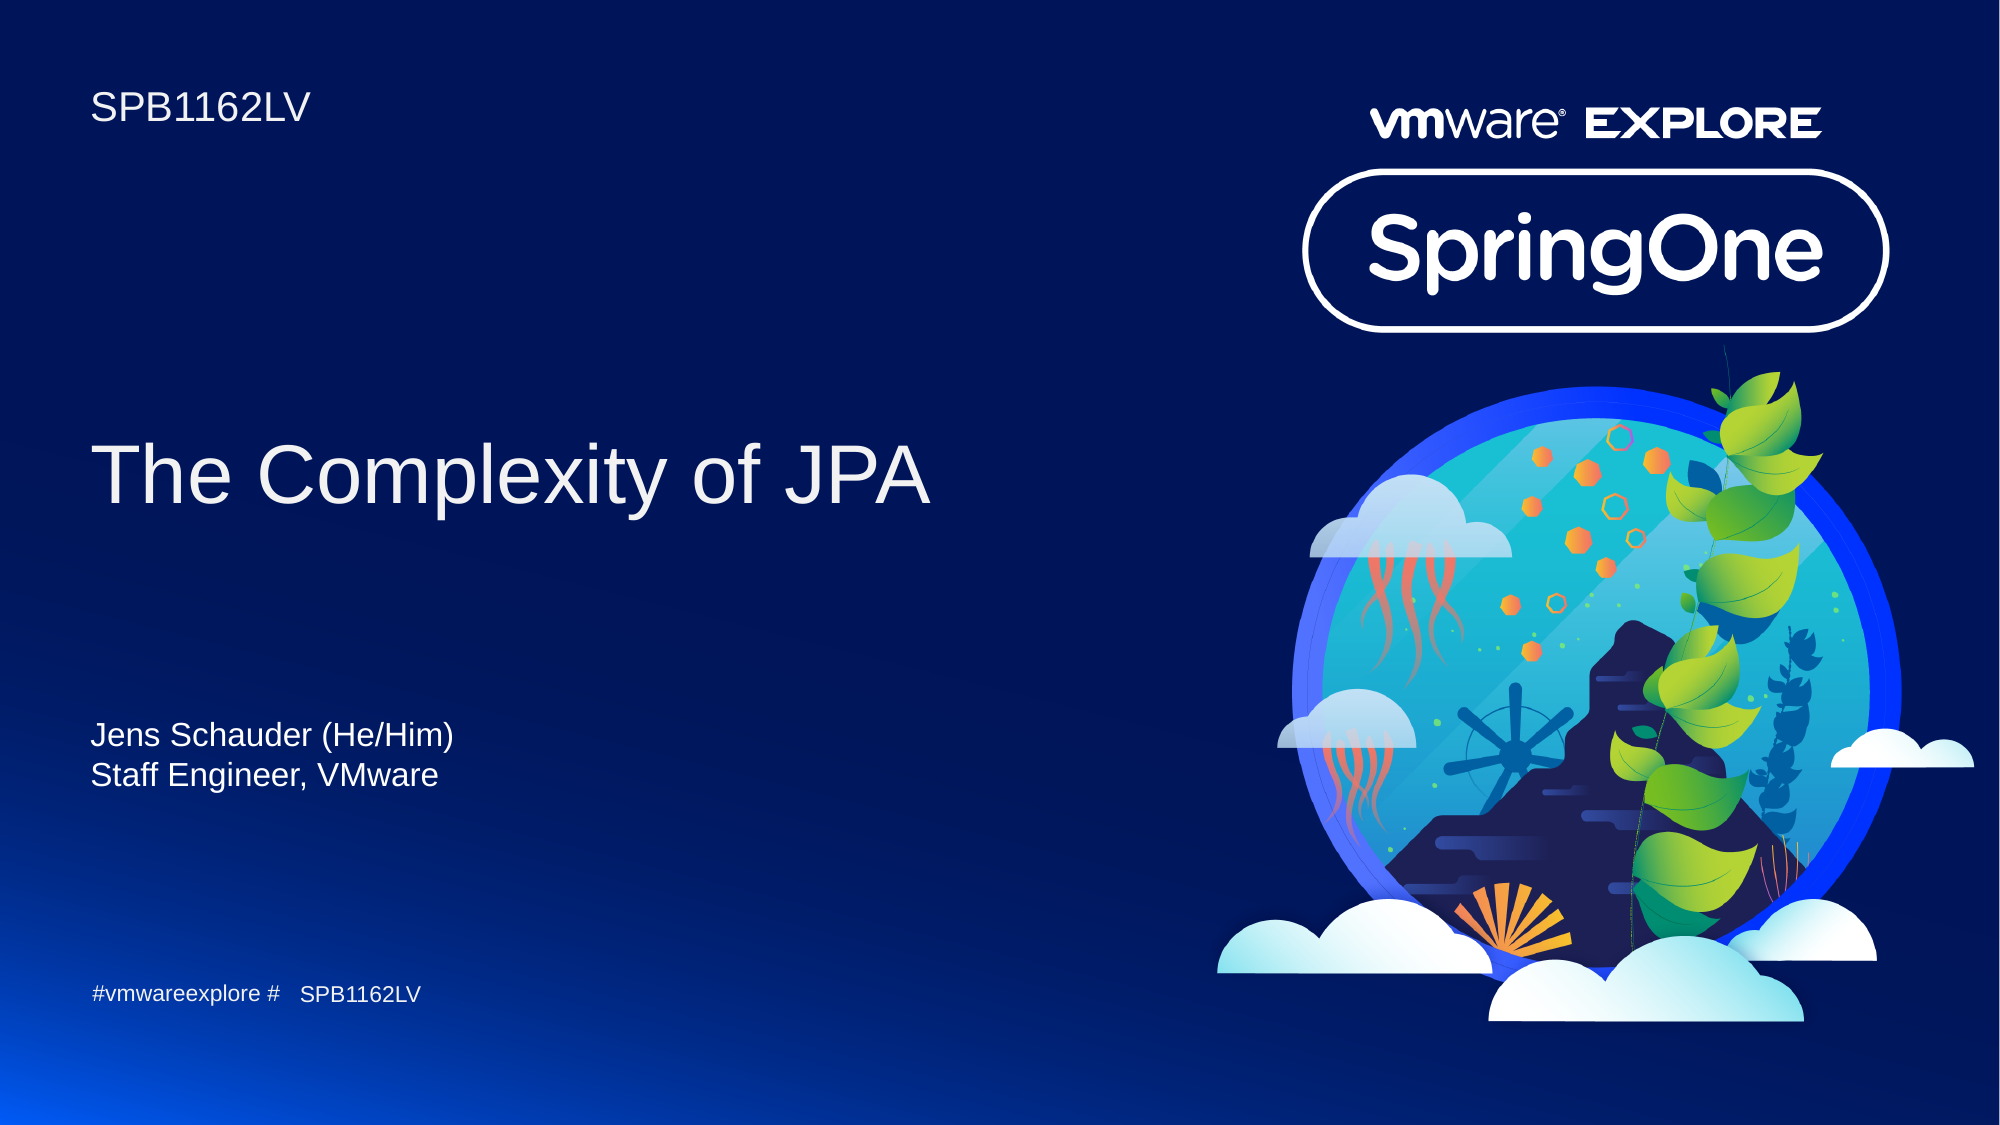

SPB1162LV

The Complexity of JPA
Jens Schauder (He/Him)
Staff Engineer, VMware

SPB1162LV